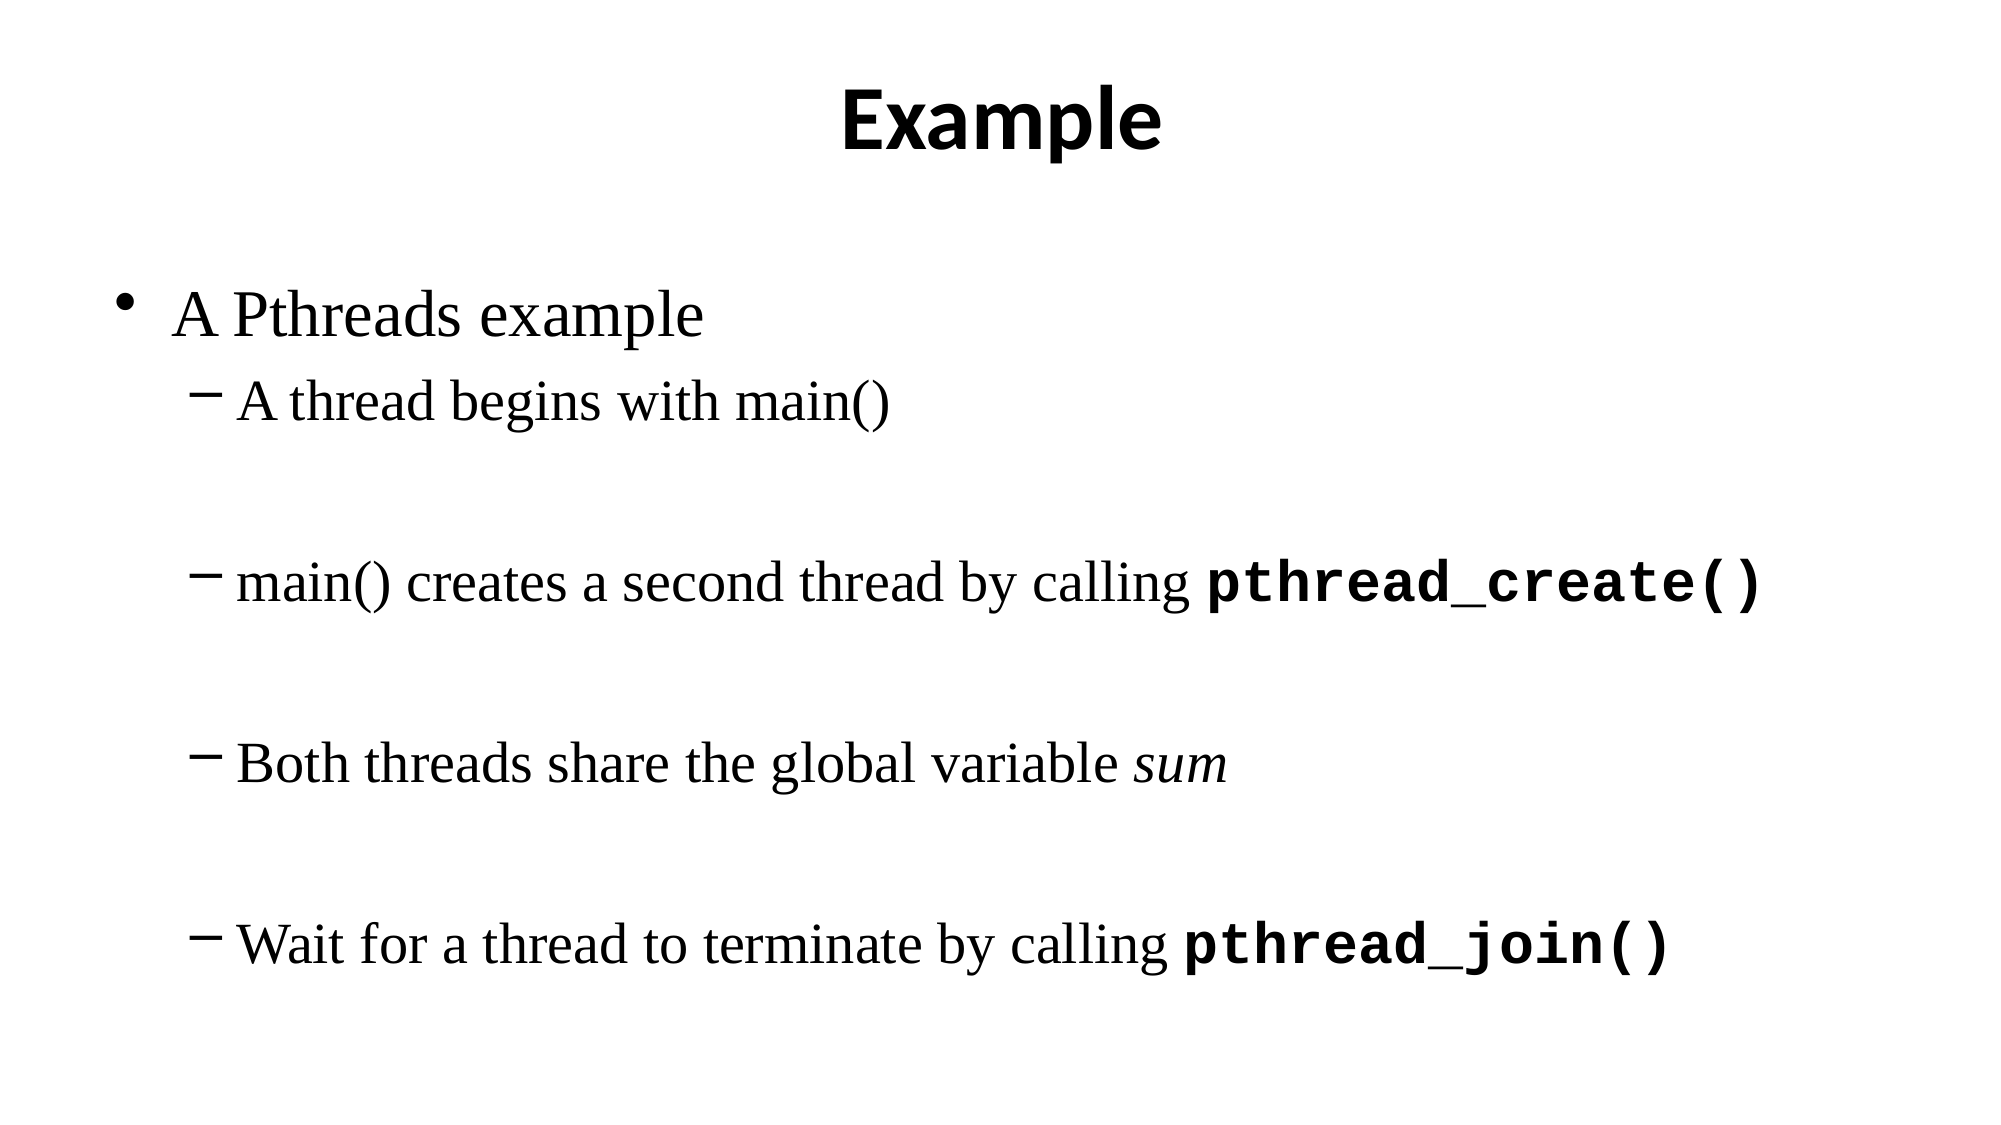

# Example
A Pthreads example
A thread begins with main()

main() creates a second thread by calling pthread_create()

Both threads share the global variable sum

Wait for a thread to terminate by calling pthread_join()